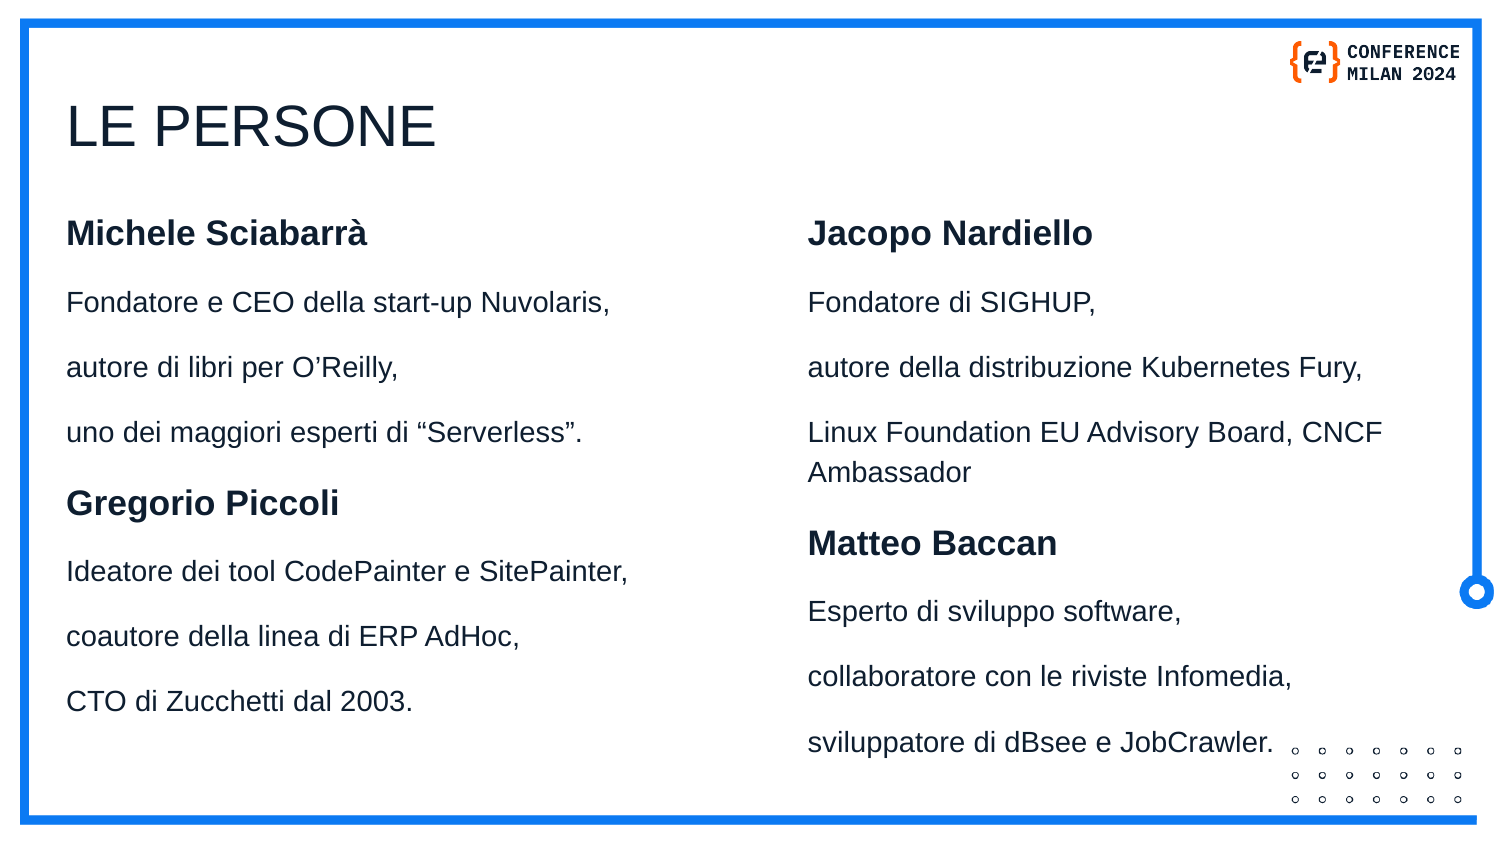

# LE PERSONE
Michele Sciabarrà
Fondatore e CEO della start-up Nuvolaris,
autore di libri per O’Reilly,
uno dei maggiori esperti di “Serverless”.
Gregorio Piccoli
Ideatore dei tool CodePainter e SitePainter,
coautore della linea di ERP AdHoc,
CTO di Zucchetti dal 2003.
Jacopo Nardiello
Fondatore di SIGHUP,
autore della distribuzione Kubernetes Fury,
Linux Foundation EU Advisory Board, CNCF Ambassador
Matteo Baccan
Esperto di sviluppo software,
collaboratore con le riviste Infomedia,
sviluppatore di dBsee e JobCrawler.

.